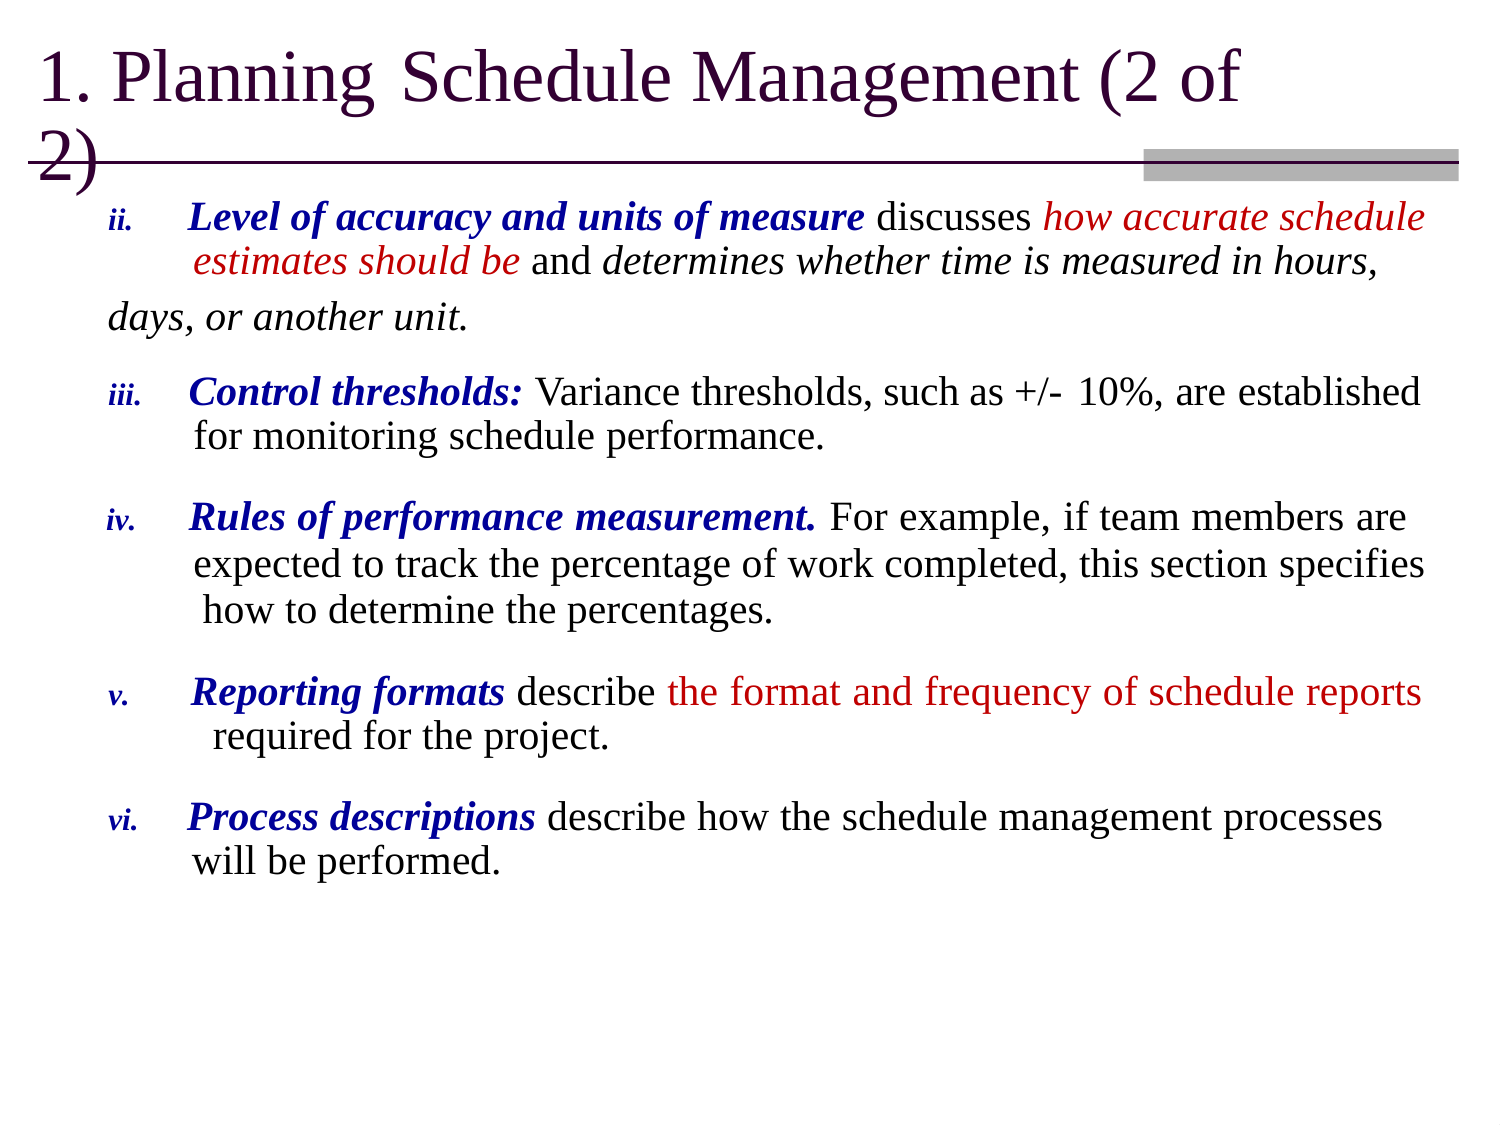

1. Planning Schedule Management (2 of 2)

ii.       Level of accuracy and units of measure discusses how accurate schedule         estimates should be and determines whether time is measured in hours,
days, or another unit.
iii.      Control thresholds: Variance thresholds, such as +/- 10%, are established         for monitoring schedule performance.
iv.      Rules of performance measurement. For example, if team members are
expected to track the percentage of work completed, this section specifies          how to determine the percentages.
v.       Reporting formats describe the format and frequency of schedule reports           required for the project.
vi.      Process descriptions describe how the schedule management processes             will be performed.

8